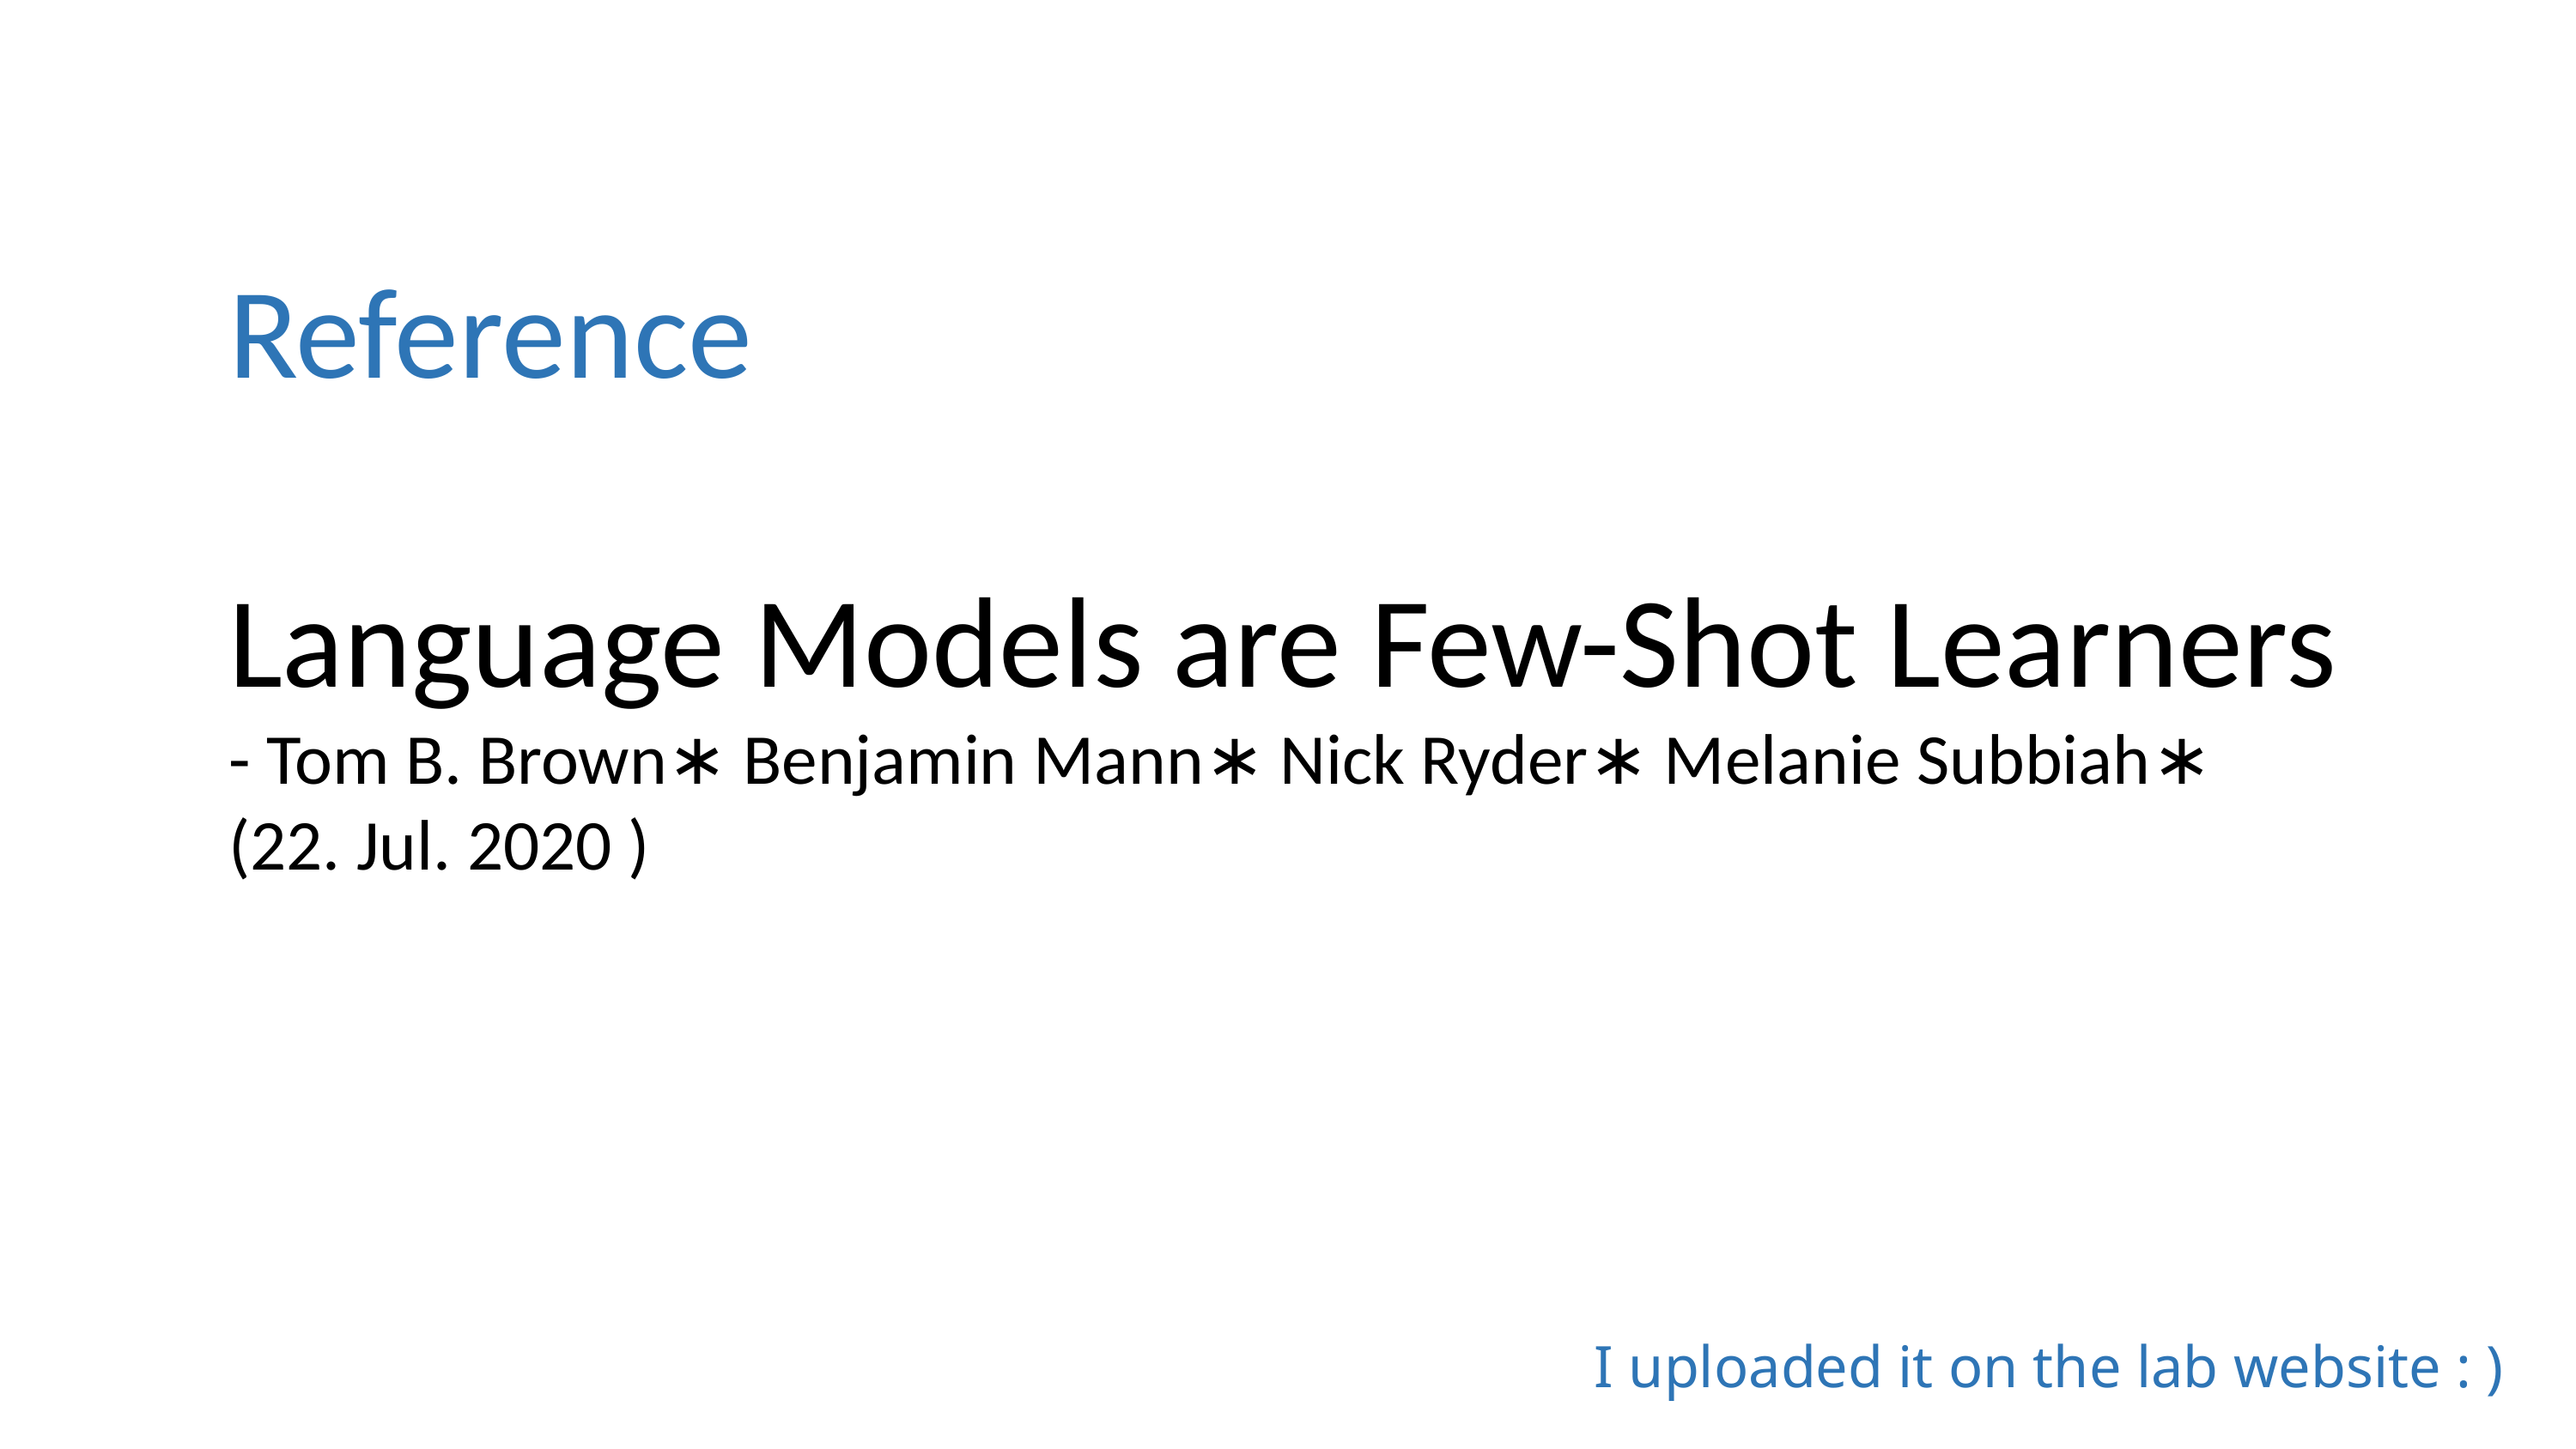

Reference

Language Models are Few-Shot Learners
- Tom B. Brown∗ Benjamin Mann∗ Nick Ryder∗ Melanie Subbiah∗
(22. Jul. 2020 )
I uploaded it on the lab website : )